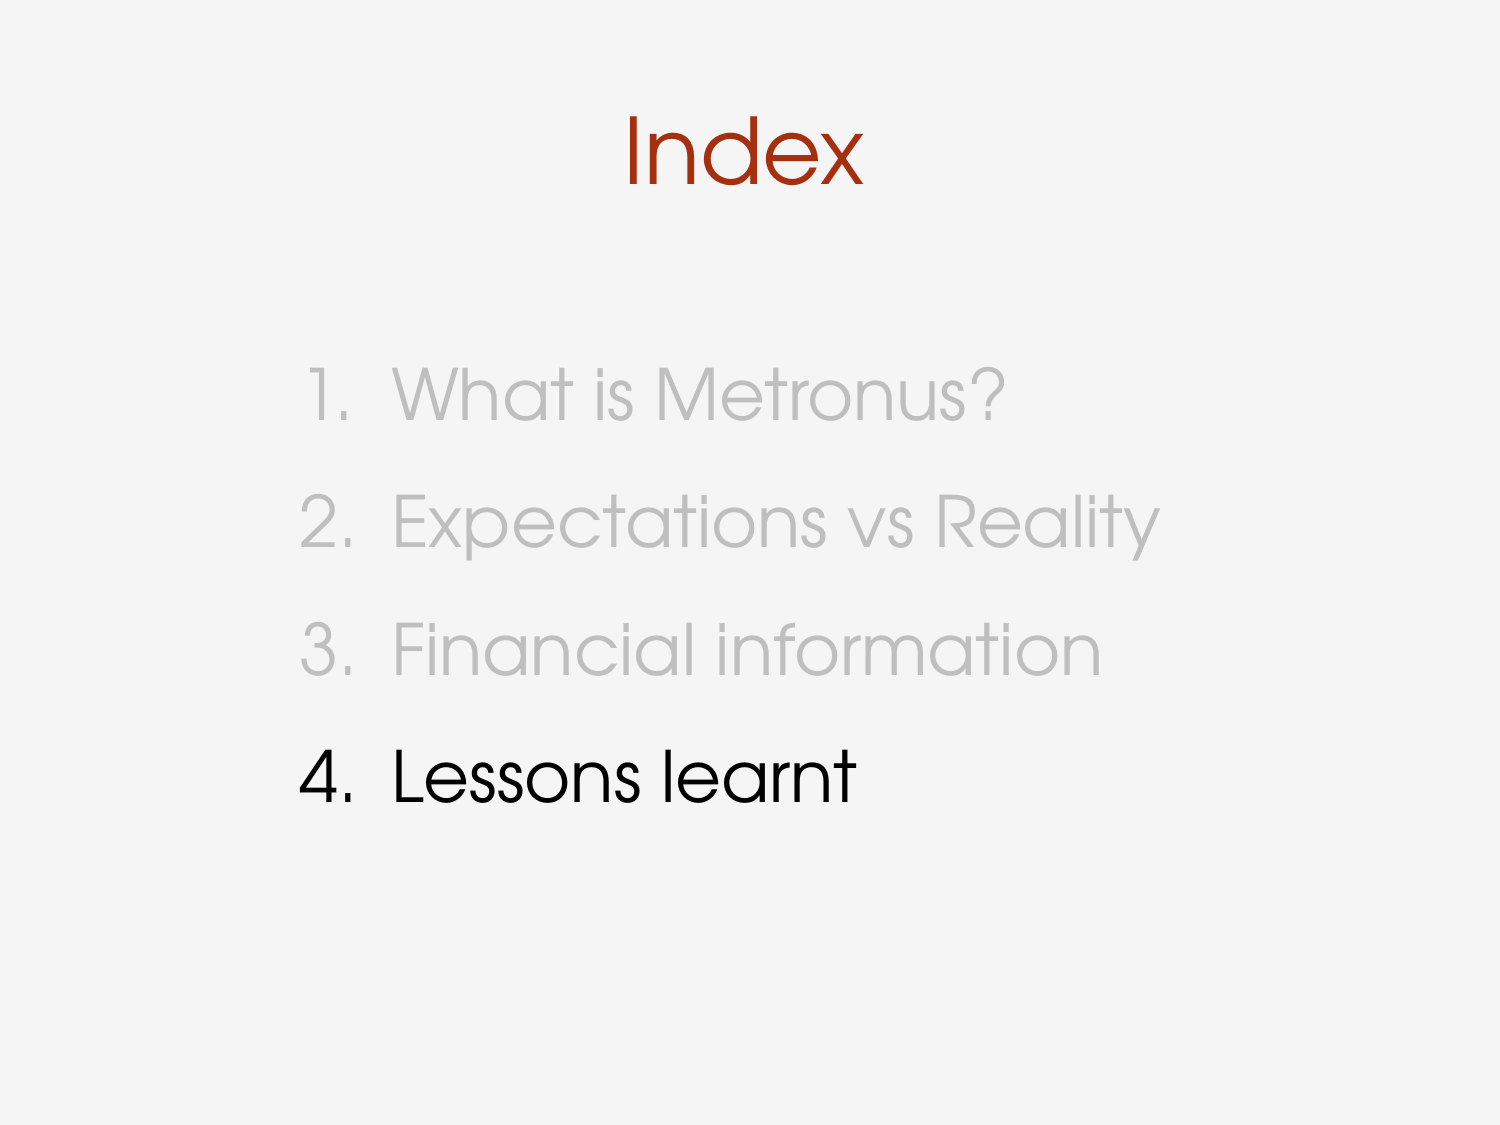

20
Index
What is Metronus?
Expectations vs Reality
Financial information
Lessons learnt